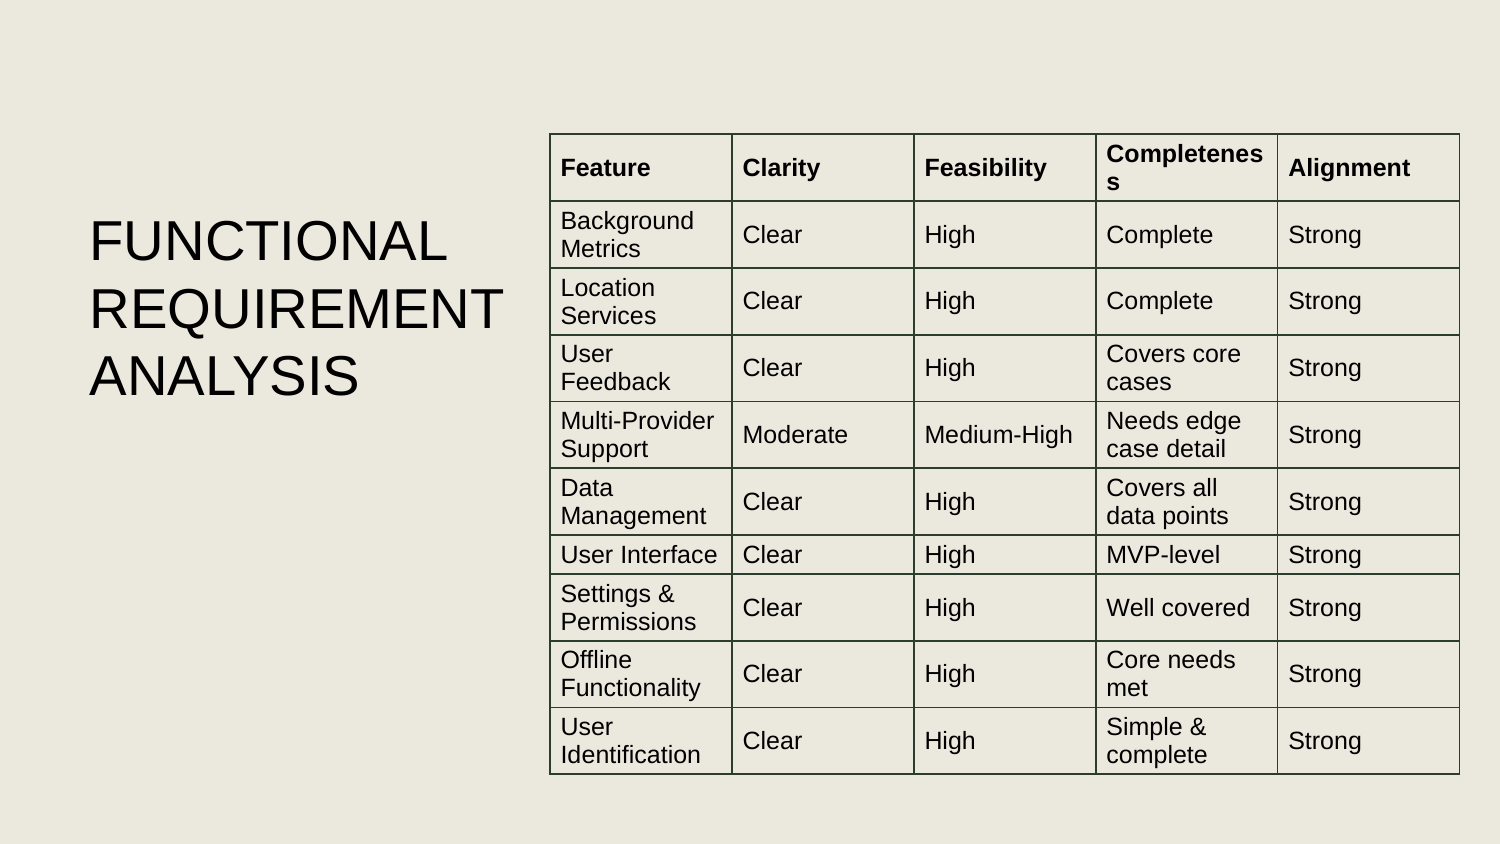

| Feature | Clarity | Feasibility | Completeness | Alignment |
| --- | --- | --- | --- | --- |
| Background Metrics | Clear | High | Complete | Strong |
| Location Services | Clear | High | Complete | Strong |
| User Feedback | Clear | High | Covers core cases | Strong |
| Multi-Provider Support | Moderate | Medium-High | Needs edge case detail | Strong |
| Data Management | Clear | High | Covers all data points | Strong |
| User Interface | Clear | High | MVP-level | Strong |
| Settings & Permissions | Clear | High | Well covered | Strong |
| Offline Functionality | Clear | High | Core needs met | Strong |
| User Identification | Clear | High | Simple & complete | Strong |
FUNCTIONAL REQUIREMENT ANALYSIS